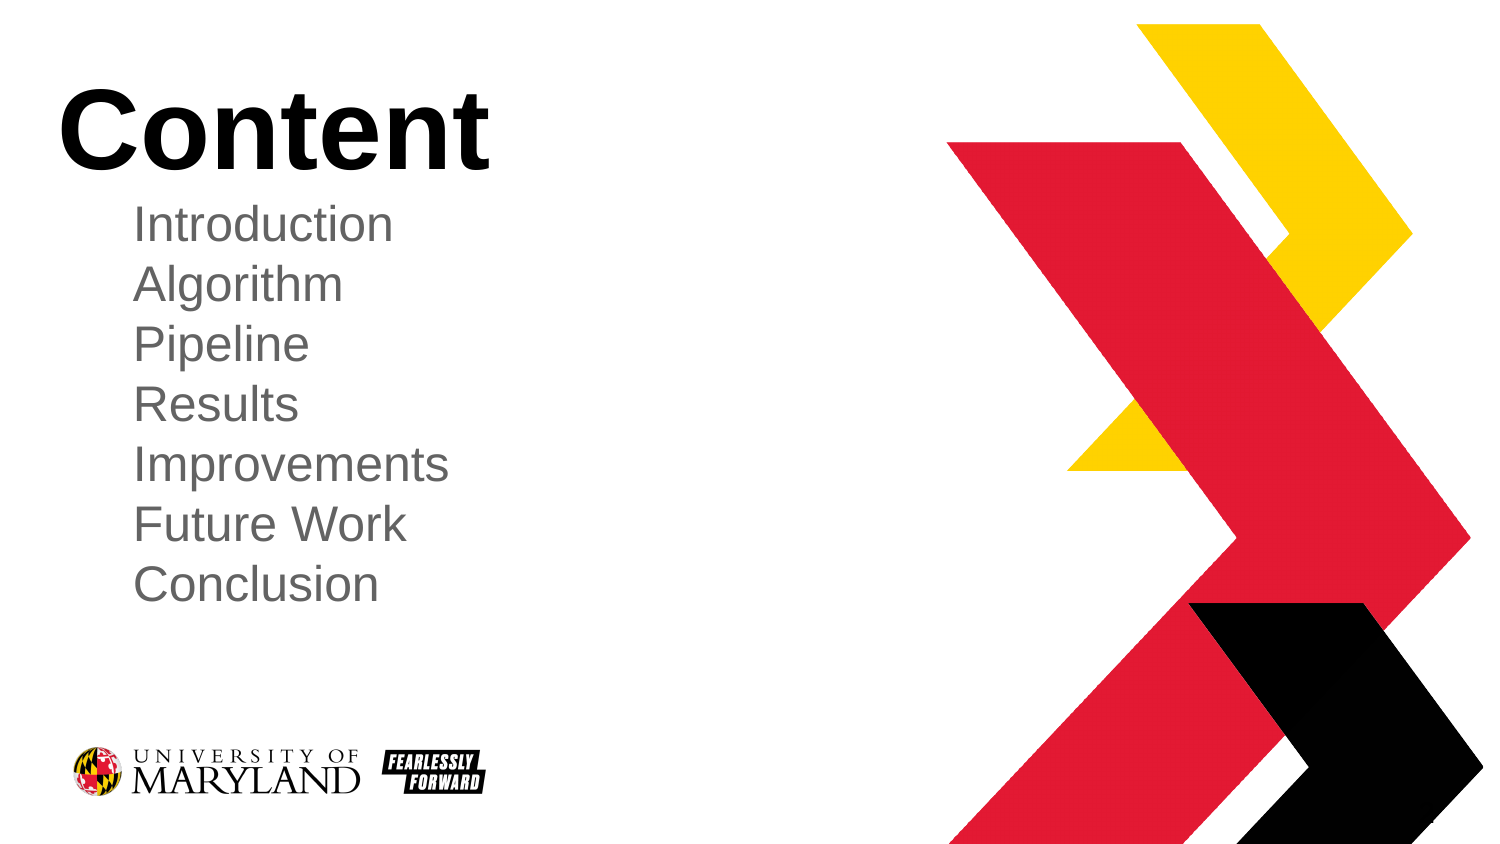

# Content
Introduction
Algorithm
Pipeline
Results
Improvements
Future Work
Conclusion

2